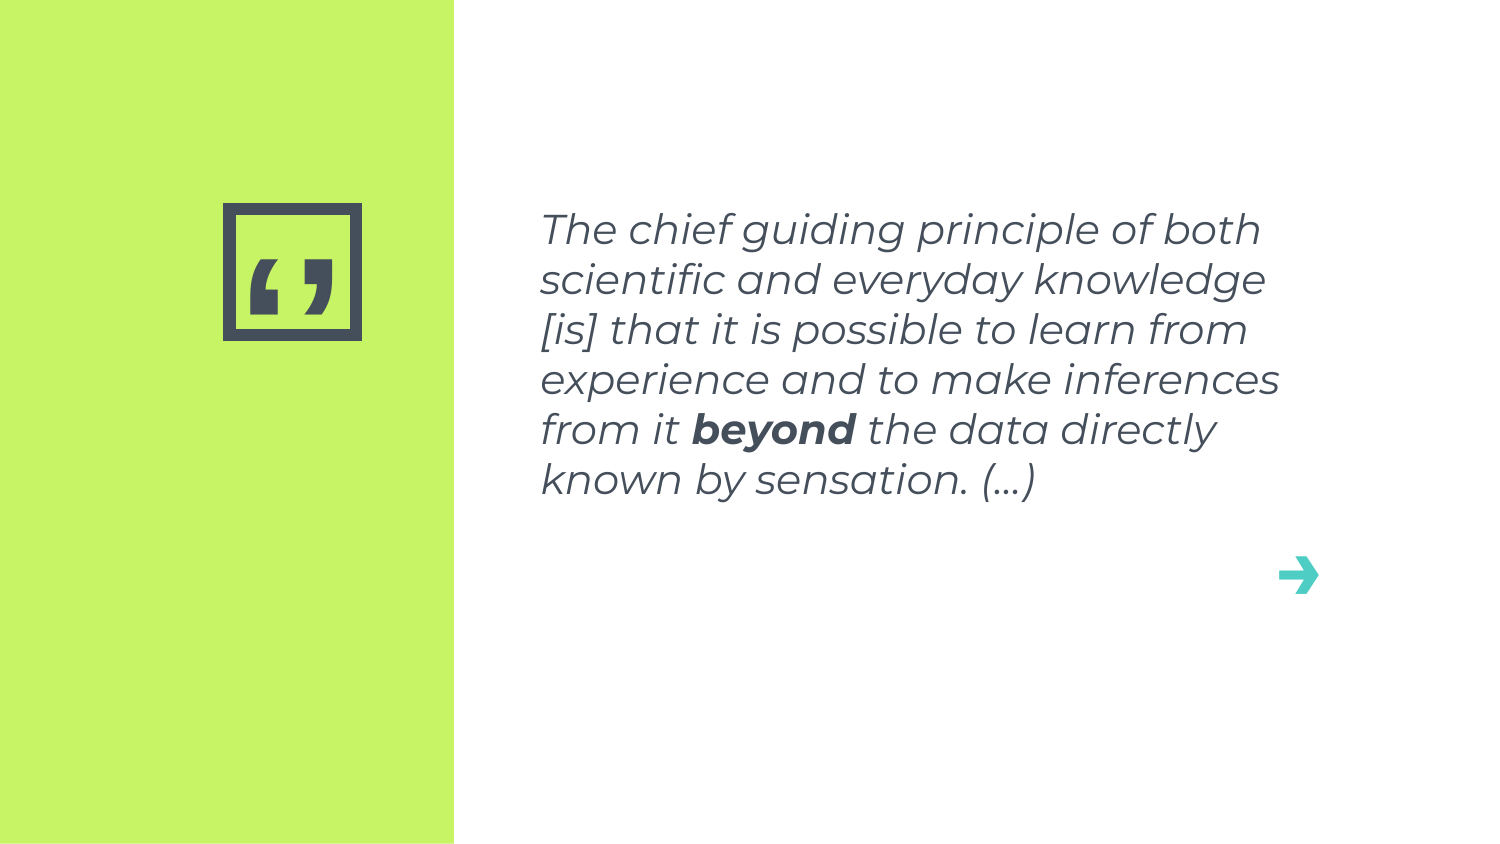

The chief guiding principle of both scientific and everyday knowledge [is] that it is possible to learn from experience and to make inferences from it beyond the data directly known by sensation. (…)
→
5